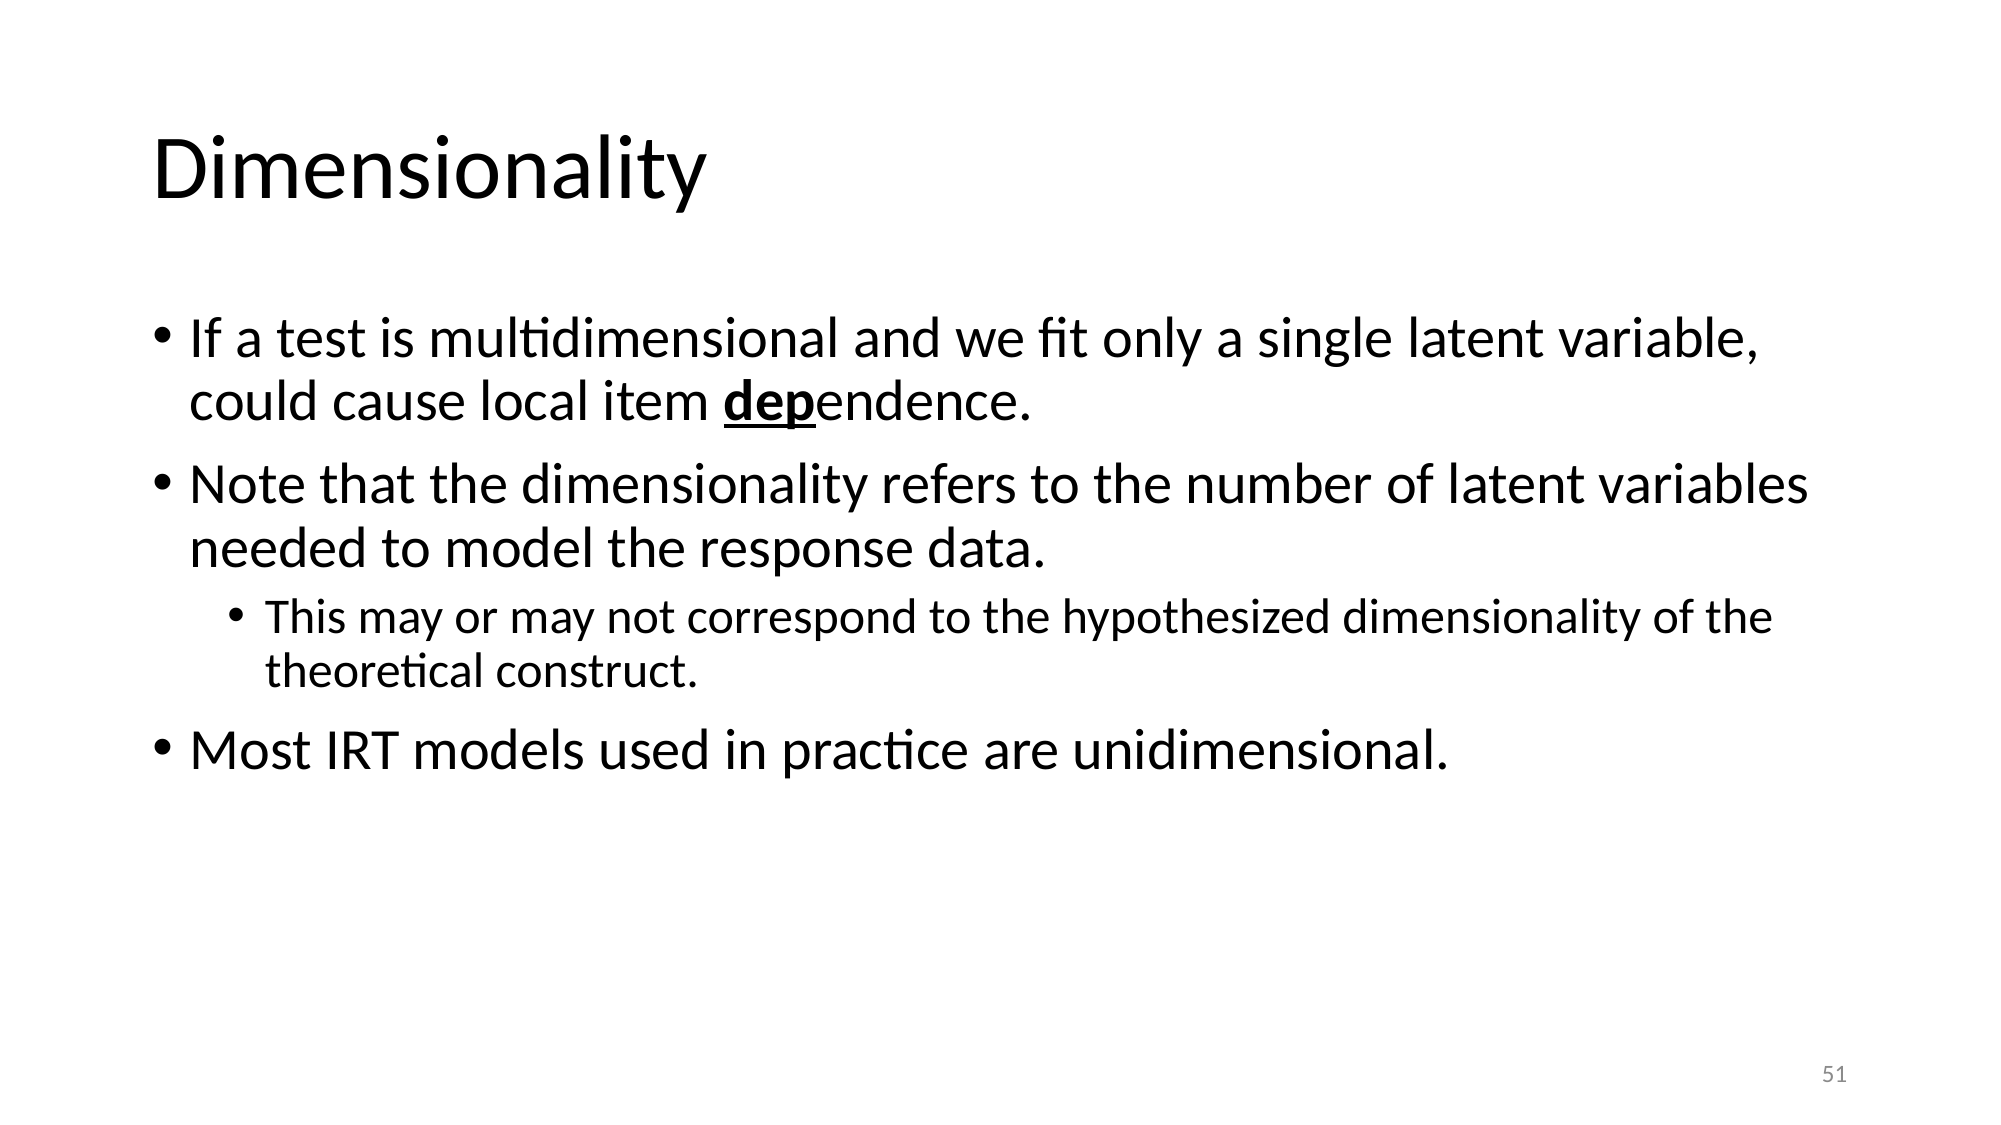

# Dimensionality
If a test is multidimensional and we fit only a single latent variable, could cause local item dependence.
Note that the dimensionality refers to the number of latent variables needed to model the response data.
This may or may not correspond to the hypothesized dimensionality of the theoretical construct.
Most IRT models used in practice are unidimensional.
51